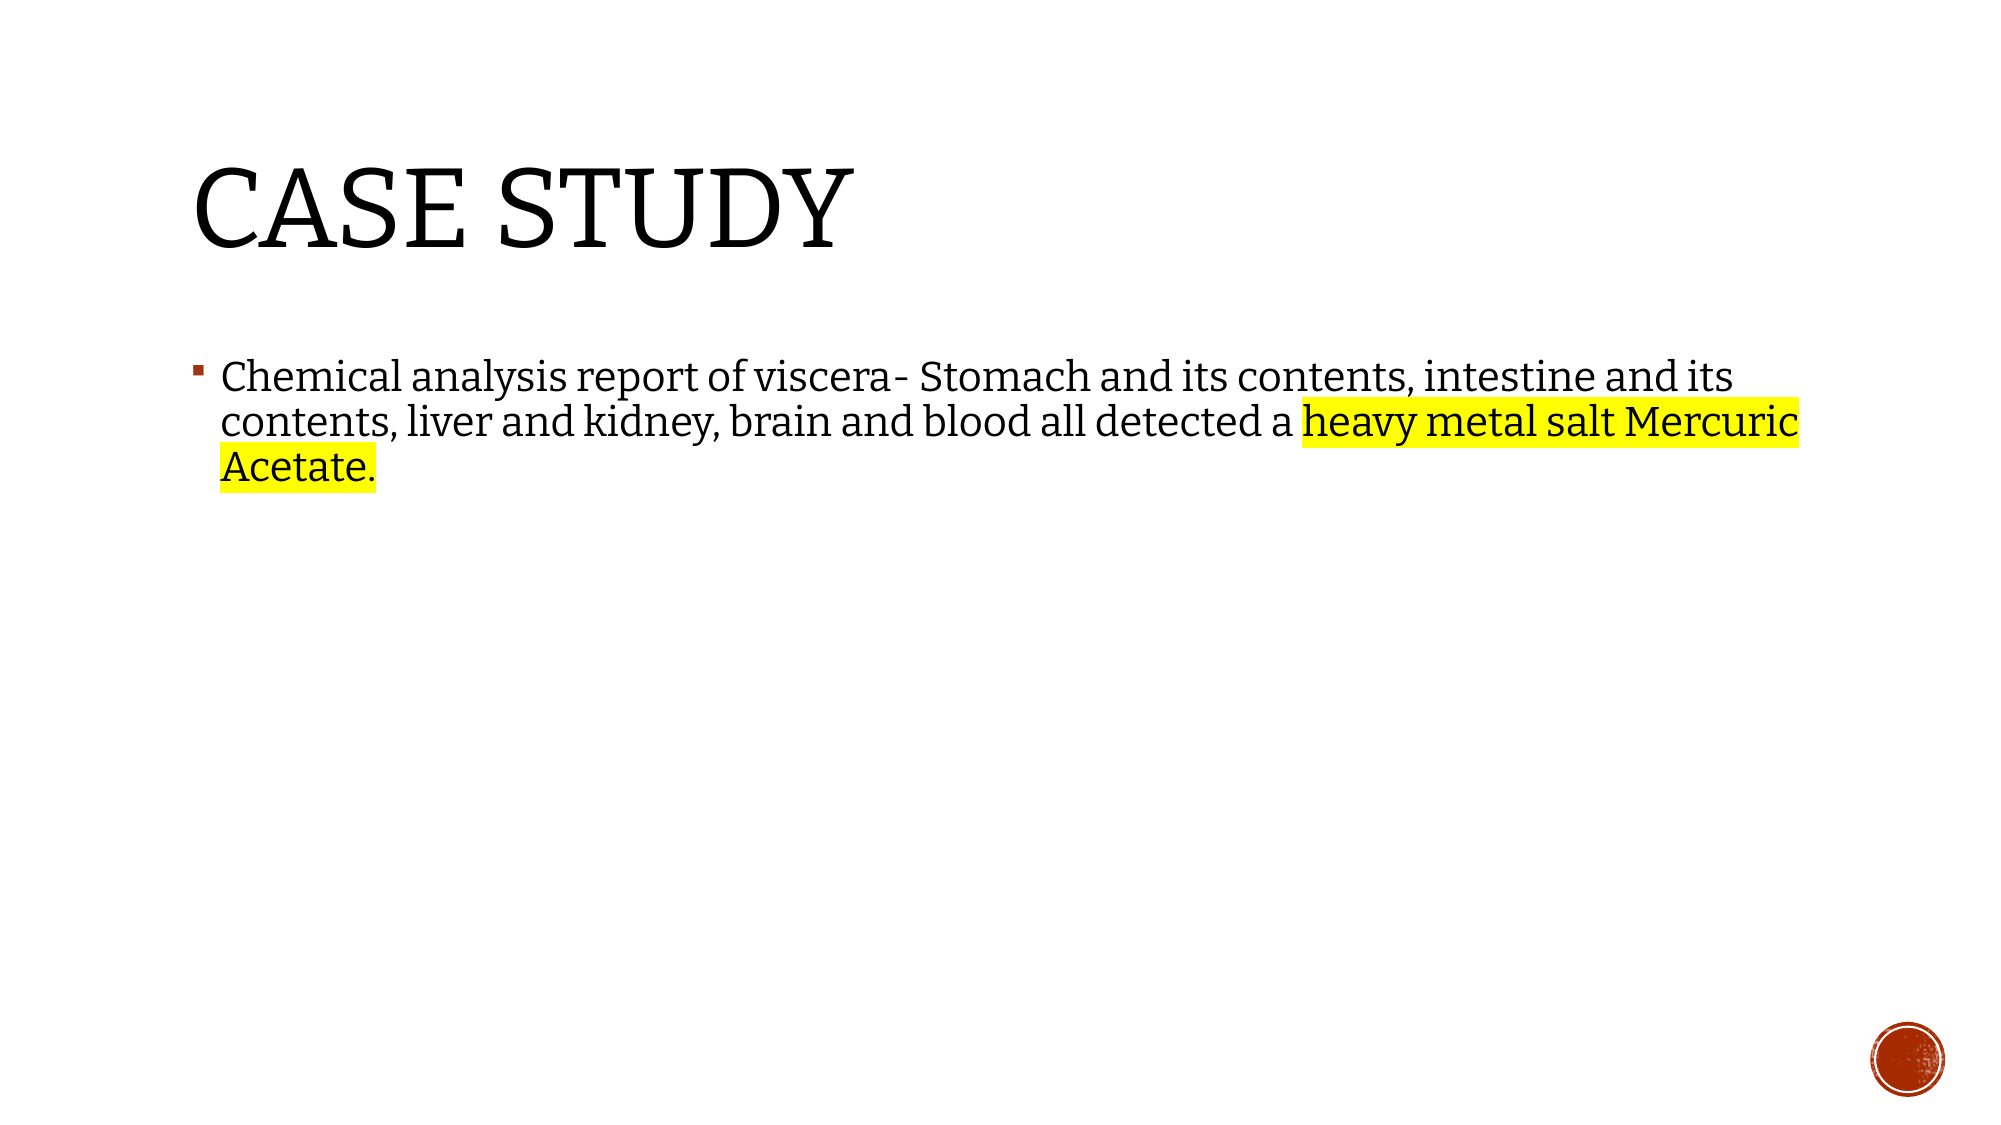

# CASE STUDY
Chemical analysis report of viscera- Stomach and its contents, intestine and its contents, liver and kidney, brain and blood all detected a heavy metal salt Mercuric Acetate.